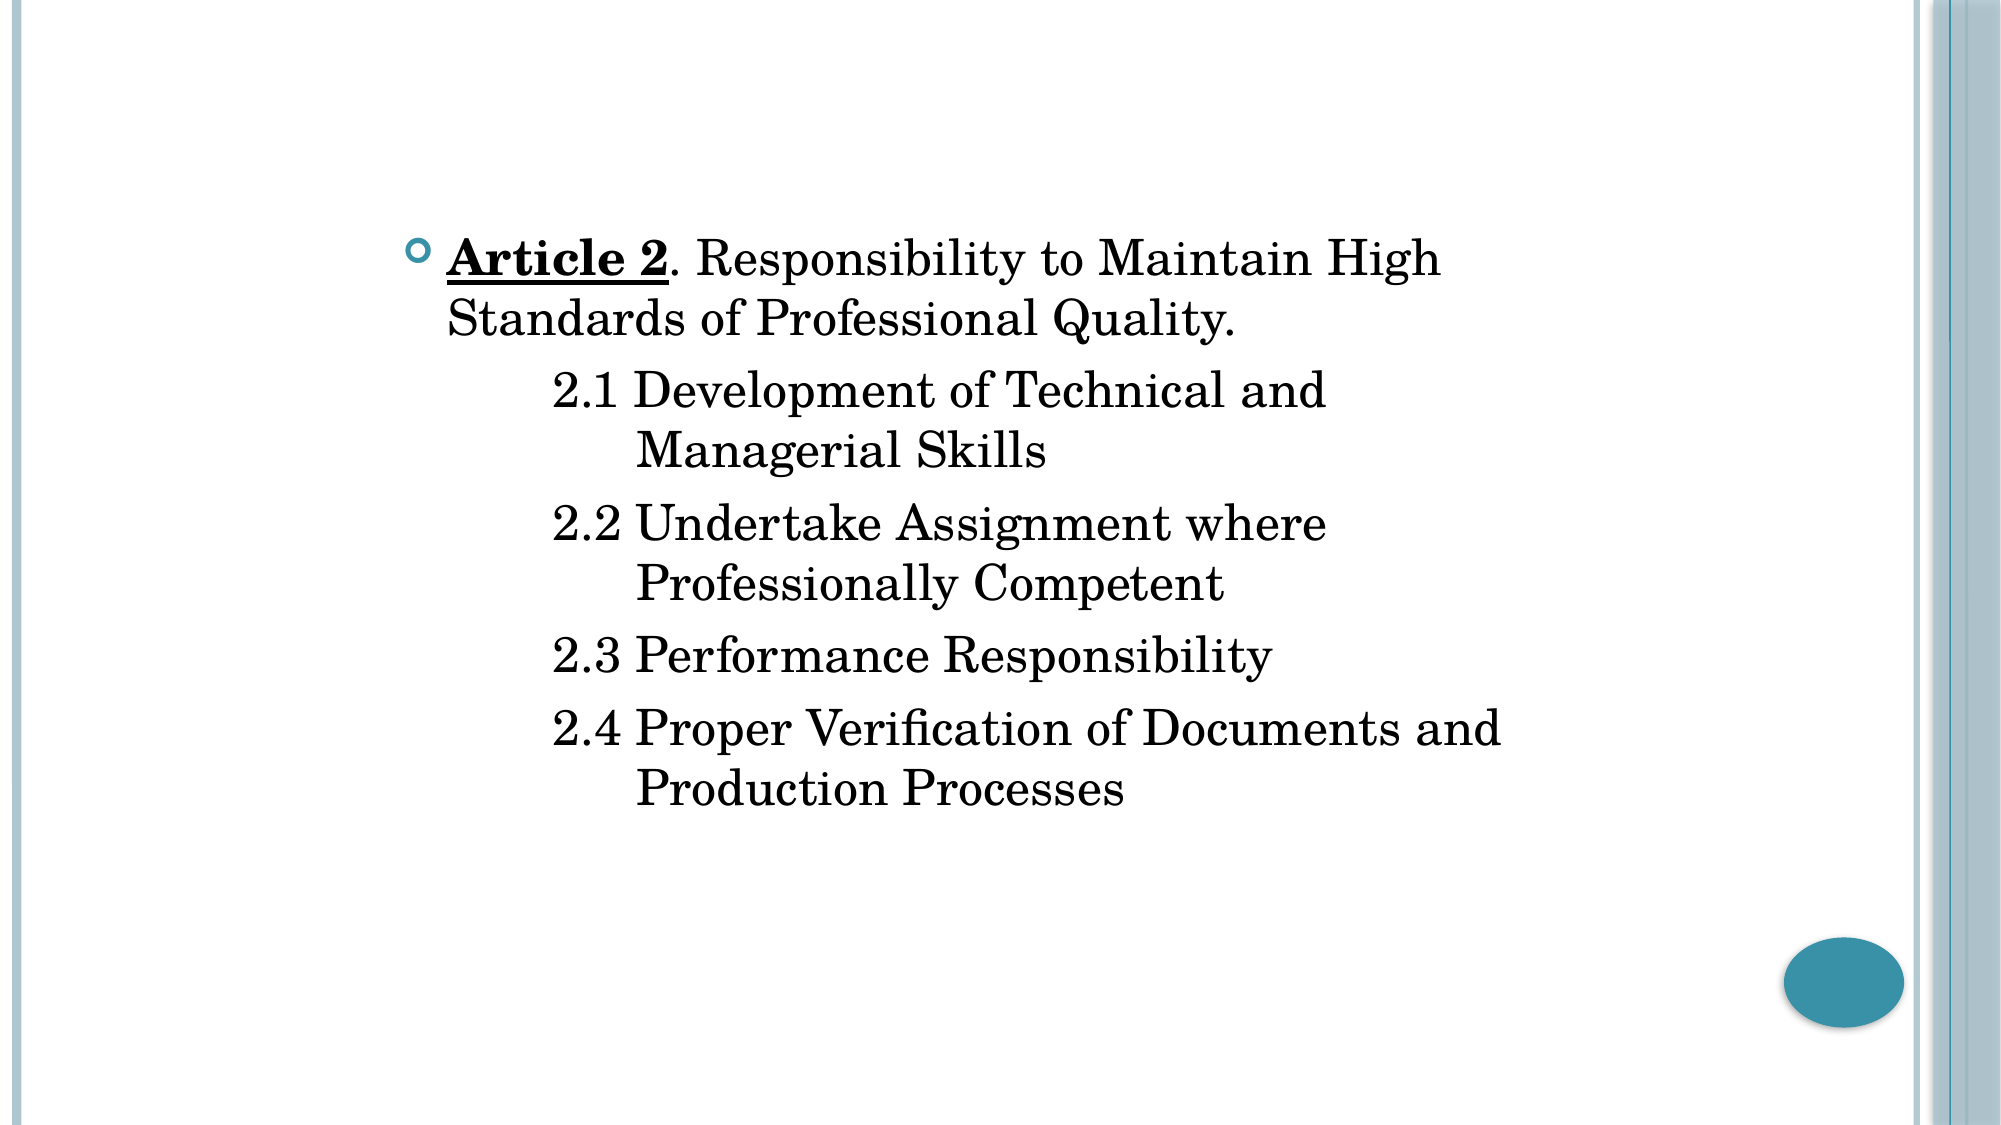

Article 2. Responsibility to Maintain High Standards of Professional Quality.
	2.1 Development of Technical and 	  	      Managerial Skills
	2.2 Undertake Assignment where 	  	      Professionally Competent
	2.3 Performance Responsibility
	2.4 Proper Verification of Documents and 	      Production Processes